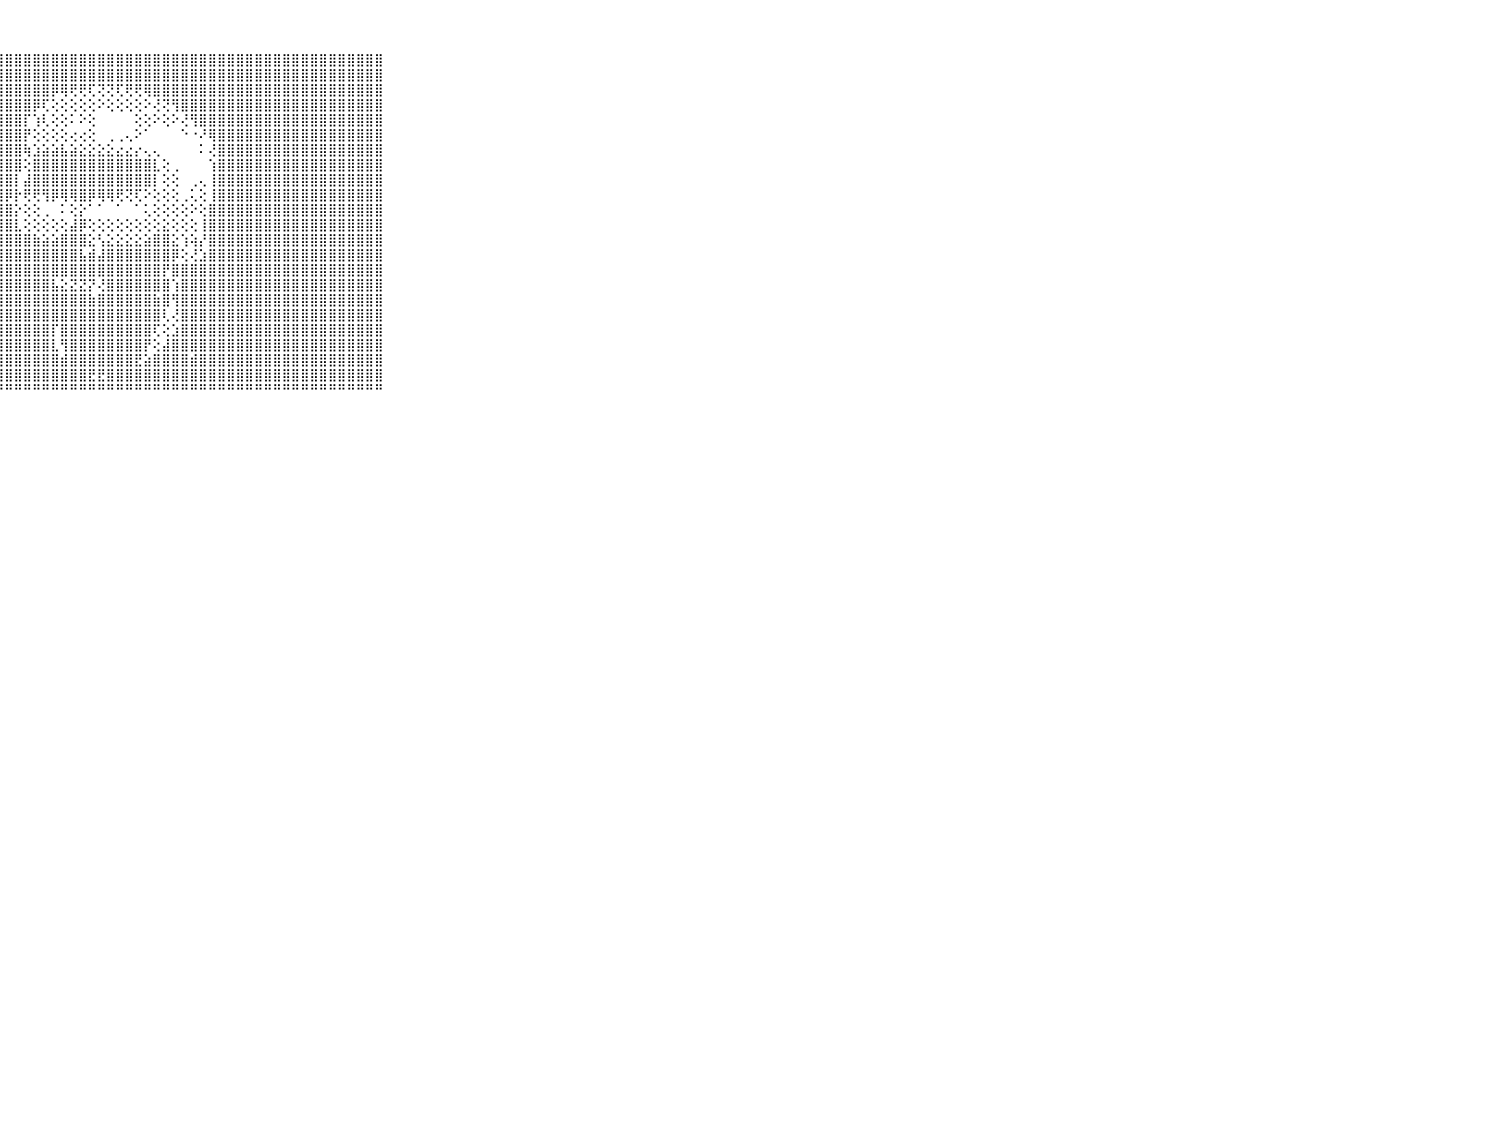

⠀⠀⠀⠀⠀⠀⠀⠀⠀⠀⠀⣿⣿⣿⣿⣿⣿⣿⣿⣿⣿⣿⣿⣿⣿⣿⣿⣿⣿⣿⣿⣿⣿⣿⣿⣿⣿⣿⣿⣿⣿⣿⣿⣿⣿⣿⣿⣿⣿⣿⣿⣿⣿⣿⣿⣿⣿⣿⣿⣿⣿⣿⣿⣿⣿⣿⣿⣿⣿⠀⠀⠀⠀⠀⠀⠀⠀⠀⠀⠀⠀
⠀⠀⠀⠀⠀⠀⠀⠀⠀⠀⠀⣿⣿⣿⣿⣿⣿⣿⣿⣿⣿⣿⣿⣿⣿⣿⣿⣿⣿⣿⣿⣿⣿⣿⣿⣿⣿⣿⣿⣿⣿⣿⣿⣿⣿⣿⣿⣿⣿⣿⣿⣿⣿⣿⣿⣿⣿⣿⣿⣿⣿⣿⣿⣿⣿⣿⣿⣿⣿⠀⠀⠀⠀⠀⠀⠀⠀⠀⠀⠀⠀
⠀⠀⠀⠀⠀⠀⠀⠀⠀⠀⠀⣿⣿⣿⣿⣿⣿⣿⣿⣿⣿⣿⣿⣿⣿⣿⣿⣿⣿⣿⣿⣿⣿⡿⢿⢟⢟⢏⢝⢝⢏⢟⢟⢿⣿⣿⣿⣿⣿⣿⣿⣿⣿⣿⣿⣿⣿⣿⣿⣿⣿⣿⣿⣿⣿⣿⣿⣿⣿⠀⠀⠀⠀⠀⠀⠀⠀⠀⠀⠀⠀
⠀⠀⠀⠀⠀⠀⠀⠀⠀⠀⠀⣿⣿⣿⣿⣿⣿⣿⣿⣿⣿⣿⣿⣿⣿⣿⣿⣿⣿⣿⣿⡿⢏⢕⢕⢕⢕⢕⠕⢕⢕⢕⢕⠕⢜⢝⢻⣿⣿⣿⣿⣿⣿⣿⣿⣿⣿⣿⣿⣿⣿⣿⣿⣿⣿⣿⣿⣿⣿⠀⠀⠀⠀⠀⠀⠀⠀⠀⠀⠀⠀
⠀⠀⠀⠀⠀⠀⠀⠀⠀⠀⠀⣿⣿⣿⣿⣿⣿⣿⣿⣿⣿⣿⣿⣿⣿⣿⣿⣿⣿⣿⡏⢱⢇⢕⢕⠅⠕⢕⠀⠀⠀⠀⢕⢕⠕⢕⠕⢜⢻⣿⣿⣿⣿⣿⣿⣿⣿⣿⣿⣿⣿⣿⣿⣿⣿⣿⣿⣿⣿⠀⠀⠀⠀⠀⠀⠀⠀⠀⠀⠀⠀
⠀⠀⠀⠀⠀⠀⠀⠀⠀⠀⠀⣿⣿⣿⣿⣿⣿⣿⣿⣿⣿⣿⣿⣿⣿⣿⣿⣿⣿⣿⡟⢕⢕⢕⢕⢔⢔⢕⠀⢀⢀⢄⠕⠁⠀⠀⠀⠑⠐⠜⢿⣿⣿⣿⣿⣿⣿⣿⣿⣿⣿⣿⣿⣿⣿⣿⣿⣿⣿⠀⠀⠀⠀⠀⠀⠀⠀⠀⠀⠀⠀
⠀⠀⠀⠀⠀⠀⠀⠀⠀⠀⠀⣿⣿⣿⣿⣿⣿⣿⣿⣿⣿⣿⣿⣿⣿⣿⣿⣿⣿⣿⢷⣱⣵⣵⣧⣵⣕⣕⣕⣕⣔⣔⡔⢄⢄⠀⠀⠀⠀⠅⢜⣿⣿⣿⣿⣿⣿⣿⣿⣿⣿⣿⣿⣿⣿⣿⣿⣿⣿⠀⠀⠀⠀⠀⠀⠀⠀⠀⠀⠀⠀
⠀⠀⠀⠀⠀⠀⠀⠀⠀⠀⠀⣿⣿⣿⣿⣿⣿⣿⣿⣿⣿⣿⣿⣿⣿⣿⣿⣿⣿⣿⢕⣿⣿⣿⣿⣿⣿⣿⣿⣿⣿⣿⣿⣿⣇⢕⢀⠀⠀⠀⢱⣿⣿⣿⣿⣿⣿⣿⣿⣿⣿⣿⣿⣿⣿⣿⣿⣿⣿⠀⠀⠀⠀⠀⠀⠀⠀⠀⠀⠀⠀
⠀⠀⠀⠀⠀⠀⠀⠀⠀⠀⠀⣿⣿⣿⣿⣿⣿⣿⣿⣿⣿⣿⣿⣿⣿⣿⣿⣿⣿⡇⣼⣿⣿⣿⣿⣿⣿⣿⣿⣿⣿⣿⣿⣿⡇⢕⢕⠀⢀⢄⢸⣿⣿⣿⣿⣿⣿⣿⣿⣿⣿⣿⣿⣿⣿⣿⣿⣿⣿⠀⠀⠀⠀⠀⠀⠀⠀⠀⠀⠀⠀
⠀⠀⠀⠀⠀⠀⠀⠀⠀⠀⠀⣿⣿⣿⣿⣿⣿⣿⣿⣿⣿⣿⣿⣿⣿⣿⣿⣿⡿⡗⢟⢟⢻⡿⢿⢿⣿⡿⢿⢿⢟⢝⢏⠕⢕⢕⢕⢀⢅⢕⢸⣿⣿⣿⣿⣿⣿⣿⣿⣿⣿⣿⣿⣿⣿⣿⣿⣿⣿⠀⠀⠀⠀⠀⠀⠀⠀⠀⠀⠀⠀
⠀⠀⠀⠀⠀⠀⠀⠀⠀⠀⠀⣿⣿⣿⣿⣿⣿⣿⣿⣿⣿⣿⣿⣿⣿⣿⣿⣿⣿⡕⢕⢕⢀⠀⠅⢕⡕⠁⠁⠀⠁⠀⠁⢅⢕⢕⢕⢕⠕⢕⣿⣿⣿⣿⣿⣿⣿⣿⣿⣿⣿⣿⣿⣿⣿⣿⣿⣿⣿⠀⠀⠀⠀⠀⠀⠀⠀⠀⠀⠀⠀
⠀⠀⠀⠀⠀⠀⠀⠀⠀⠀⠀⣿⣿⣿⣿⣿⣿⣿⣿⣿⣿⣿⣿⣿⣿⣿⣿⣿⣿⣇⢕⢕⢕⢕⢕⣼⡿⢕⢕⢕⢕⢕⢕⢕⢕⣕⢕⢕⢕⢸⣿⣿⣿⣿⣿⣿⣿⣿⣿⣿⣿⣿⣿⣿⣿⣿⣿⣿⣿⠀⠀⠀⠀⠀⠀⠀⠀⠀⠀⠀⠀
⠀⠀⠀⠀⠀⠀⠀⠀⠀⠀⠀⣿⣿⣿⣿⣿⣿⣿⣿⣿⣿⣿⣿⣿⣿⣿⣿⣿⣿⣿⣿⣷⣵⣵⣿⣿⣿⣕⢣⣕⣕⣕⣕⣵⣿⣿⣕⢱⢵⡜⣿⣿⣿⣿⣿⣿⣿⣿⣿⣿⣿⣿⣿⣿⣿⣿⣿⣿⣿⠀⠀⠀⠀⠀⠀⠀⠀⠀⠀⠀⠀
⠀⠀⠀⠀⠀⠀⠀⠀⠀⠀⠀⣿⣿⣿⣿⣿⣿⣿⣿⣿⣿⣿⣿⣿⣿⣿⣿⣿⣿⣿⣿⣿⣿⣿⣿⣿⣧⣾⣼⣿⣿⣿⣿⣿⣿⣿⡿⢕⢜⣱⣿⣿⣿⣿⣿⣿⣿⣿⣿⣿⣿⣿⣿⣿⣿⣿⣿⣿⣿⠀⠀⠀⠀⠀⠀⠀⠀⠀⠀⠀⠀
⠀⠀⠀⠀⠀⠀⠀⠀⠀⠀⠀⣿⣿⣿⣿⣿⣿⣿⣿⣿⣿⣿⣿⣿⣿⣿⣿⣿⣿⣿⣿⣿⣿⣿⣿⣿⣿⣿⣿⣿⣿⣿⣿⣿⣿⡟⣿⣿⣿⣿⣿⣿⣿⣿⣿⣿⣿⣿⣿⣿⣿⣿⣿⣿⣿⣿⣿⣿⣿⠀⠀⠀⠀⠀⠀⠀⠀⠀⠀⠀⠀
⠀⠀⠀⠀⠀⠀⠀⠀⠀⠀⠀⣿⣿⣿⣿⣿⣿⣿⣿⣿⣿⣿⣿⣿⣿⣿⣿⣿⣿⣿⣿⣿⣿⣧⣕⣝⣝⡝⢜⣿⣿⣿⣿⣿⣿⣿⢱⣿⣿⣿⣿⣿⣿⣿⣿⣿⣿⣿⣿⣿⣿⣿⣿⣿⣿⣿⣿⣿⣿⠀⠀⠀⠀⠀⠀⠀⠀⠀⠀⠀⠀
⠀⠀⠀⠀⠀⠀⠀⠀⠀⠀⠀⣿⣿⣿⣿⣿⣿⣿⣿⣿⣿⣿⣿⣿⣿⣿⣿⣿⣿⣿⣿⣿⣿⣿⣿⣿⣿⣷⣿⣿⣿⣿⣿⣿⣷⣿⢻⣿⣿⣿⣿⣿⣿⣿⣿⣿⣿⣿⣿⣿⣿⣿⣿⣿⣿⣿⣿⣿⣿⠀⠀⠀⠀⠀⠀⠀⠀⠀⠀⠀⠀
⠀⠀⠀⠀⠀⠀⠀⠀⠀⠀⠀⣿⣿⣿⣿⣿⣿⣿⣿⣿⣿⣿⣿⣿⣿⣿⣿⣿⣿⣿⣿⣿⣿⣿⣿⣿⣿⣿⣿⣿⣿⣿⣿⣿⣿⢇⢜⣿⣿⣿⣿⣿⣿⣿⣿⣿⣿⣿⣿⣿⣿⣿⣿⣿⣿⣿⣿⣿⣿⠀⠀⠀⠀⠀⠀⠀⠀⠀⠀⠀⠀
⠀⠀⠀⠀⠀⠀⠀⠀⠀⠀⠀⣿⣿⣿⣿⣿⣿⣿⣿⣿⣿⣿⣿⣿⣿⣿⣿⣿⣿⣿⣿⣿⣿⡏⣿⣿⣿⣿⣿⣿⣿⣿⣿⣿⢏⢕⣱⣿⣿⣿⣿⣿⣿⣿⣿⣿⣿⣿⣿⣿⣿⣿⣿⣿⣿⣿⣿⣿⣿⠀⠀⠀⠀⠀⠀⠀⠀⠀⠀⠀⠀
⠀⠀⠀⠀⠀⠀⠀⠀⠀⠀⠀⣿⣿⣿⣿⣿⣿⣿⣿⣿⣿⣿⣿⣿⣿⣿⣿⣿⣿⣿⣿⣿⣿⣇⢻⣿⣿⣿⣿⣿⣿⣿⣿⡟⢕⣼⣿⣿⣿⣿⣿⣿⣿⣿⣿⣿⣿⣿⣿⣿⣿⣿⣿⣿⣿⣿⣿⣿⣿⠀⠀⠀⠀⠀⠀⠀⠀⠀⠀⠀⠀
⠀⠀⠀⠀⠀⠀⠀⠀⠀⠀⠀⣿⣿⣿⣿⣿⣿⣿⣿⣿⣿⣿⣿⣿⣿⣿⣿⣿⣿⣿⣿⣿⣿⣿⣾⣿⣿⣿⣿⣿⣿⣿⣟⣵⣿⣿⣿⣿⣾⣿⣿⣿⣿⣿⣿⣿⣿⣿⣿⣿⣿⣿⣿⣿⣿⣿⣿⣿⣿⠀⠀⠀⠀⠀⠀⠀⠀⠀⠀⠀⠀
⠀⠀⠀⠀⠀⠀⠀⠀⠀⠀⠀⣿⣿⣿⣿⣿⣿⣿⣿⣿⣿⣿⣿⣿⣿⣿⣿⣿⣿⣿⣿⣿⣿⣿⣿⣿⣿⣟⣟⣿⣿⣿⣿⣿⣿⣿⣿⣿⣿⣿⣿⣿⣿⣿⣿⣿⣿⣿⣿⣿⣿⣿⣿⣿⣿⣿⣿⣿⣿⠀⠀⠀⠀⠀⠀⠀⠀⠀⠀⠀⠀
⠀⠀⠀⠀⠀⠀⠀⠀⠀⠀⠀⠛⠛⠛⠛⠛⠛⠛⠛⠛⠛⠛⠛⠛⠛⠛⠛⠛⠛⠛⠛⠛⠛⠛⠛⠛⠛⠛⠛⠛⠛⠛⠛⠛⠛⠛⠛⠛⠛⠛⠛⠛⠛⠛⠛⠛⠛⠛⠛⠛⠛⠛⠛⠛⠛⠛⠛⠛⠛⠀⠀⠀⠀⠀⠀⠀⠀⠀⠀⠀⠀